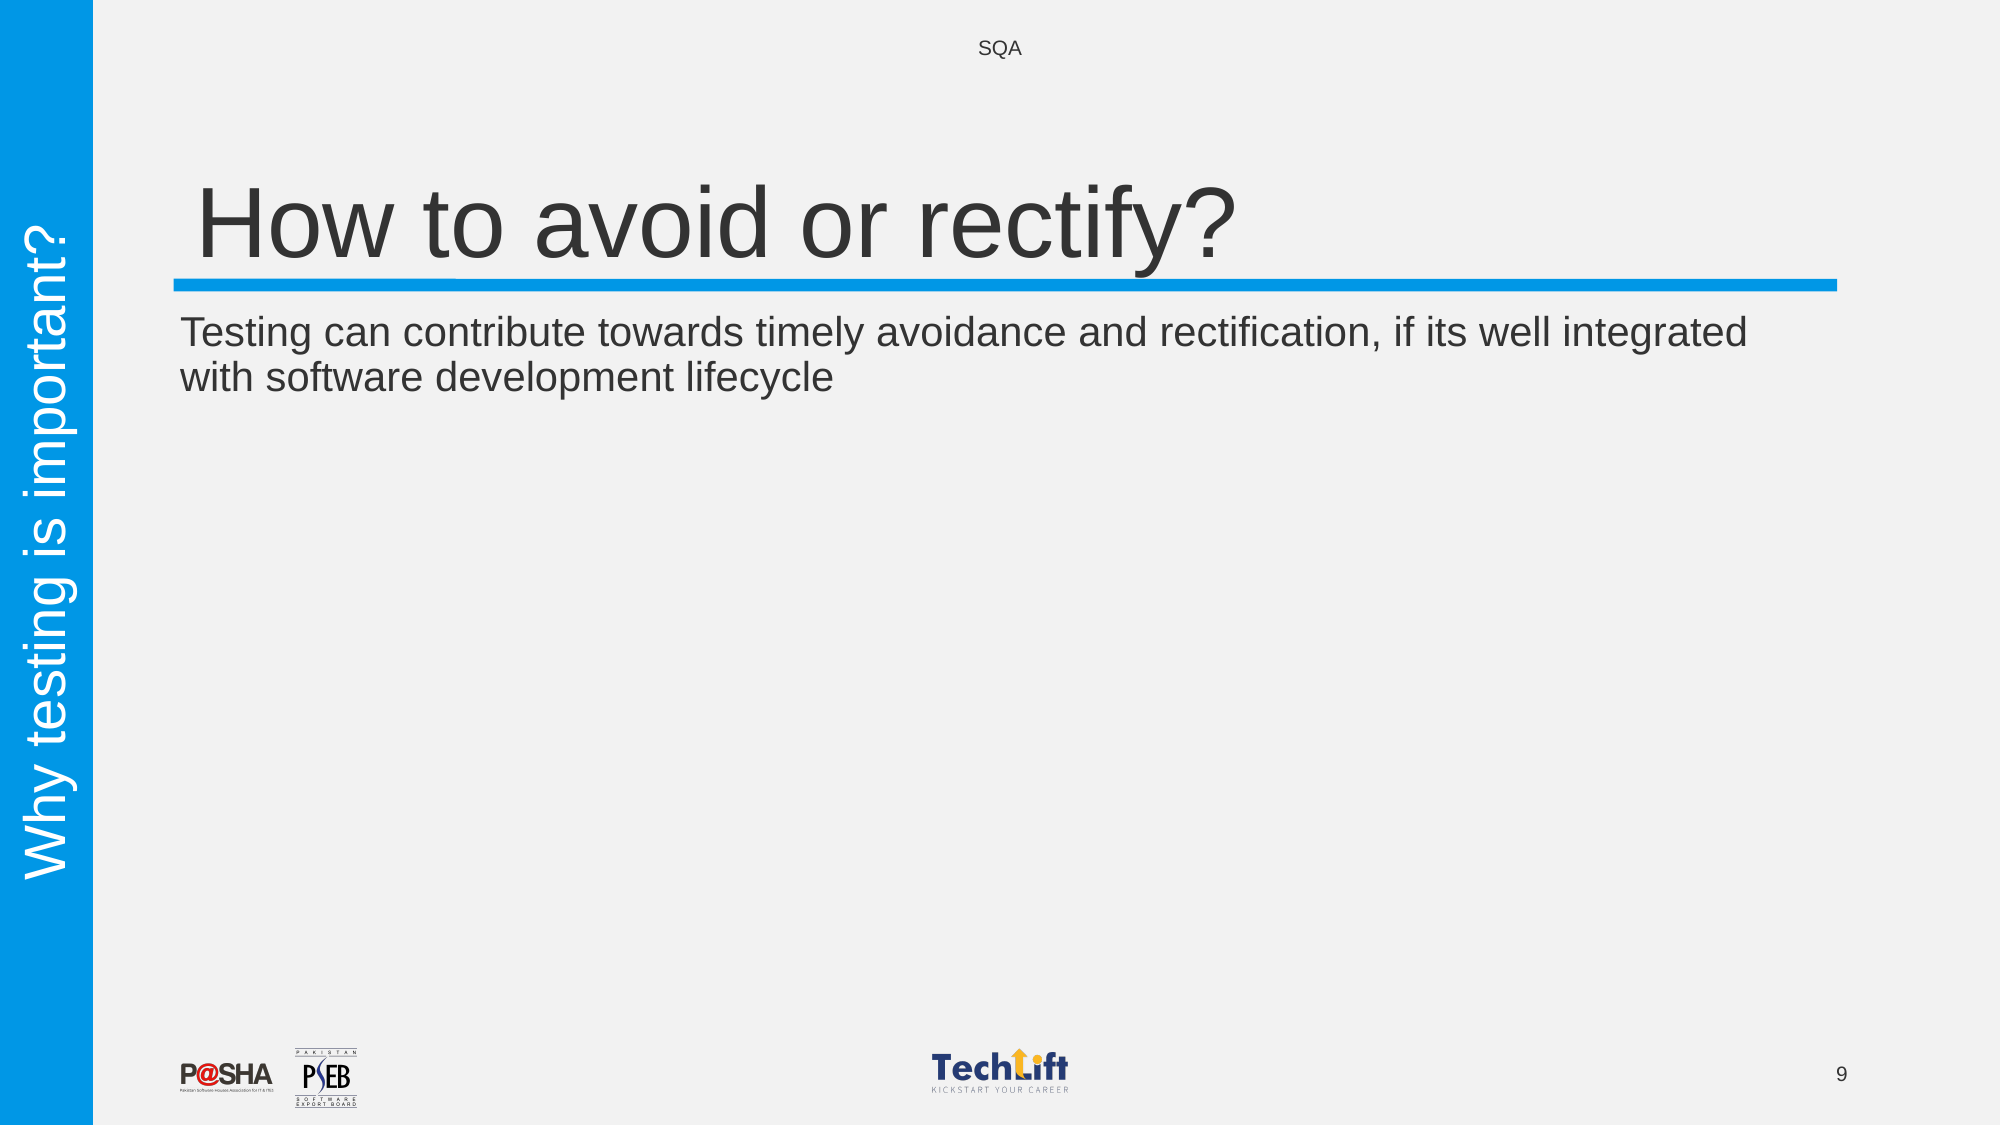

SQA
# How to avoid or rectify?
Testing can contribute towards timely avoidance and rectification, if its well integrated with software development lifecycle

Why testing is important?
9